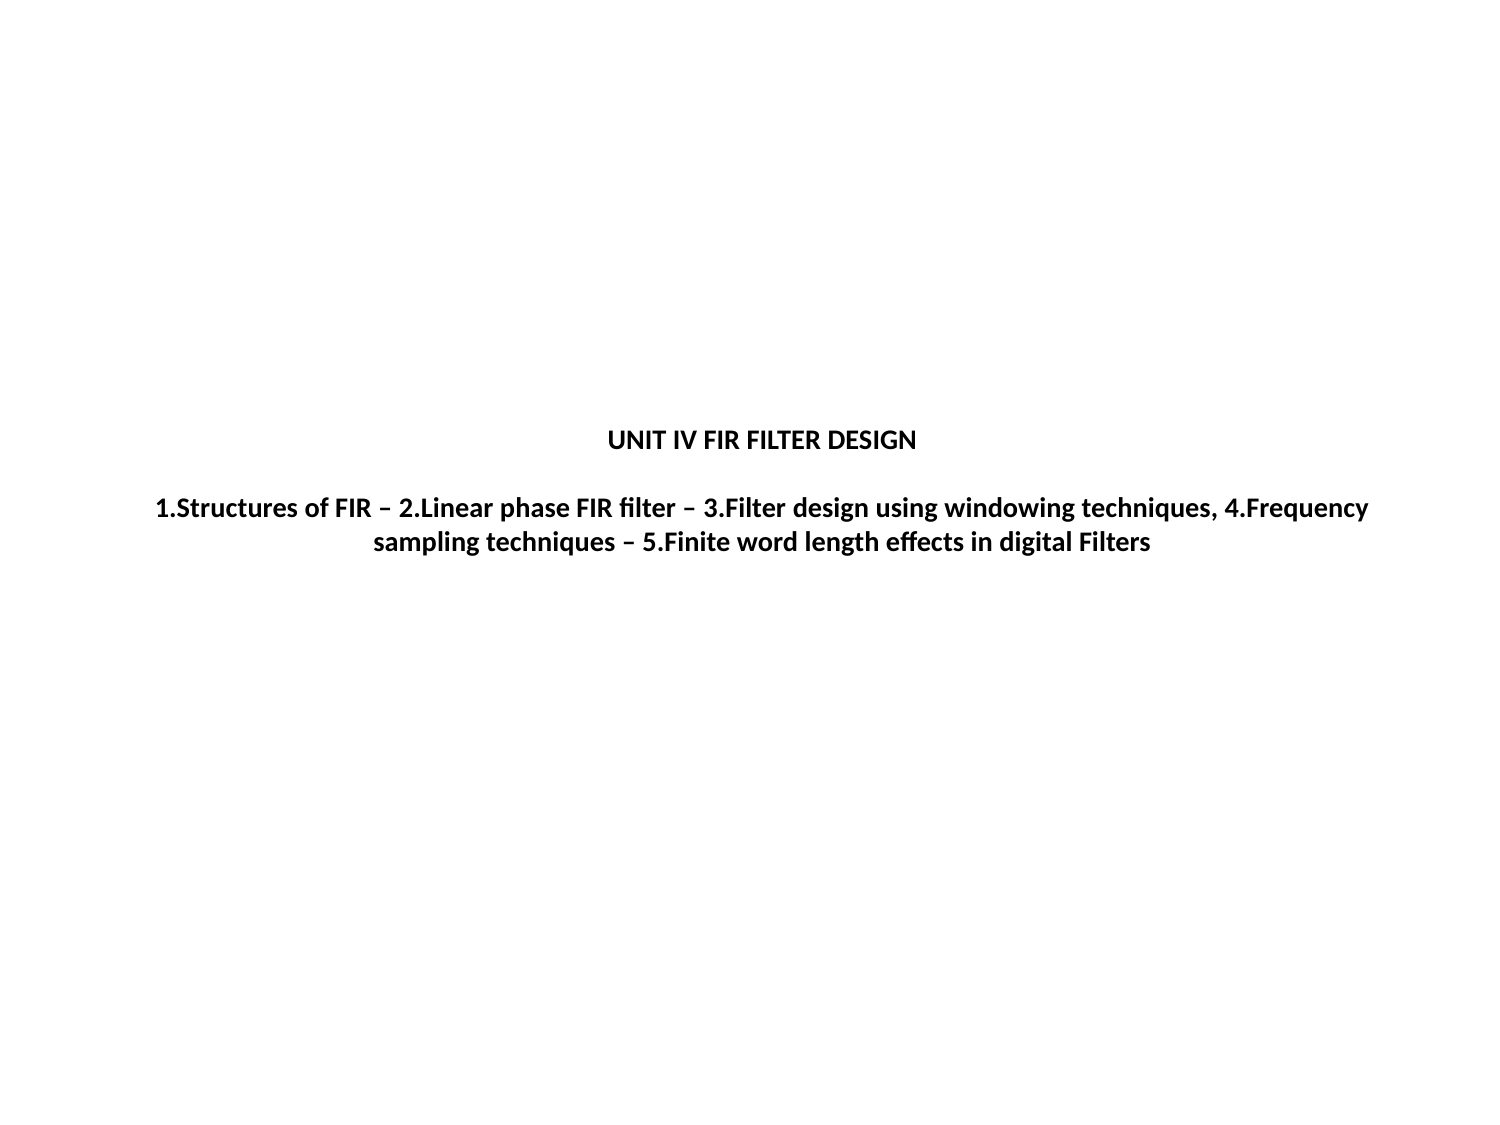

# UNIT IV FIR FILTER DESIGN 1.Structures of FIR – 2.Linear phase FIR filter – 3.Filter design using windowing techniques, 4.Frequency sampling techniques – 5.Finite word length effects in digital Filters